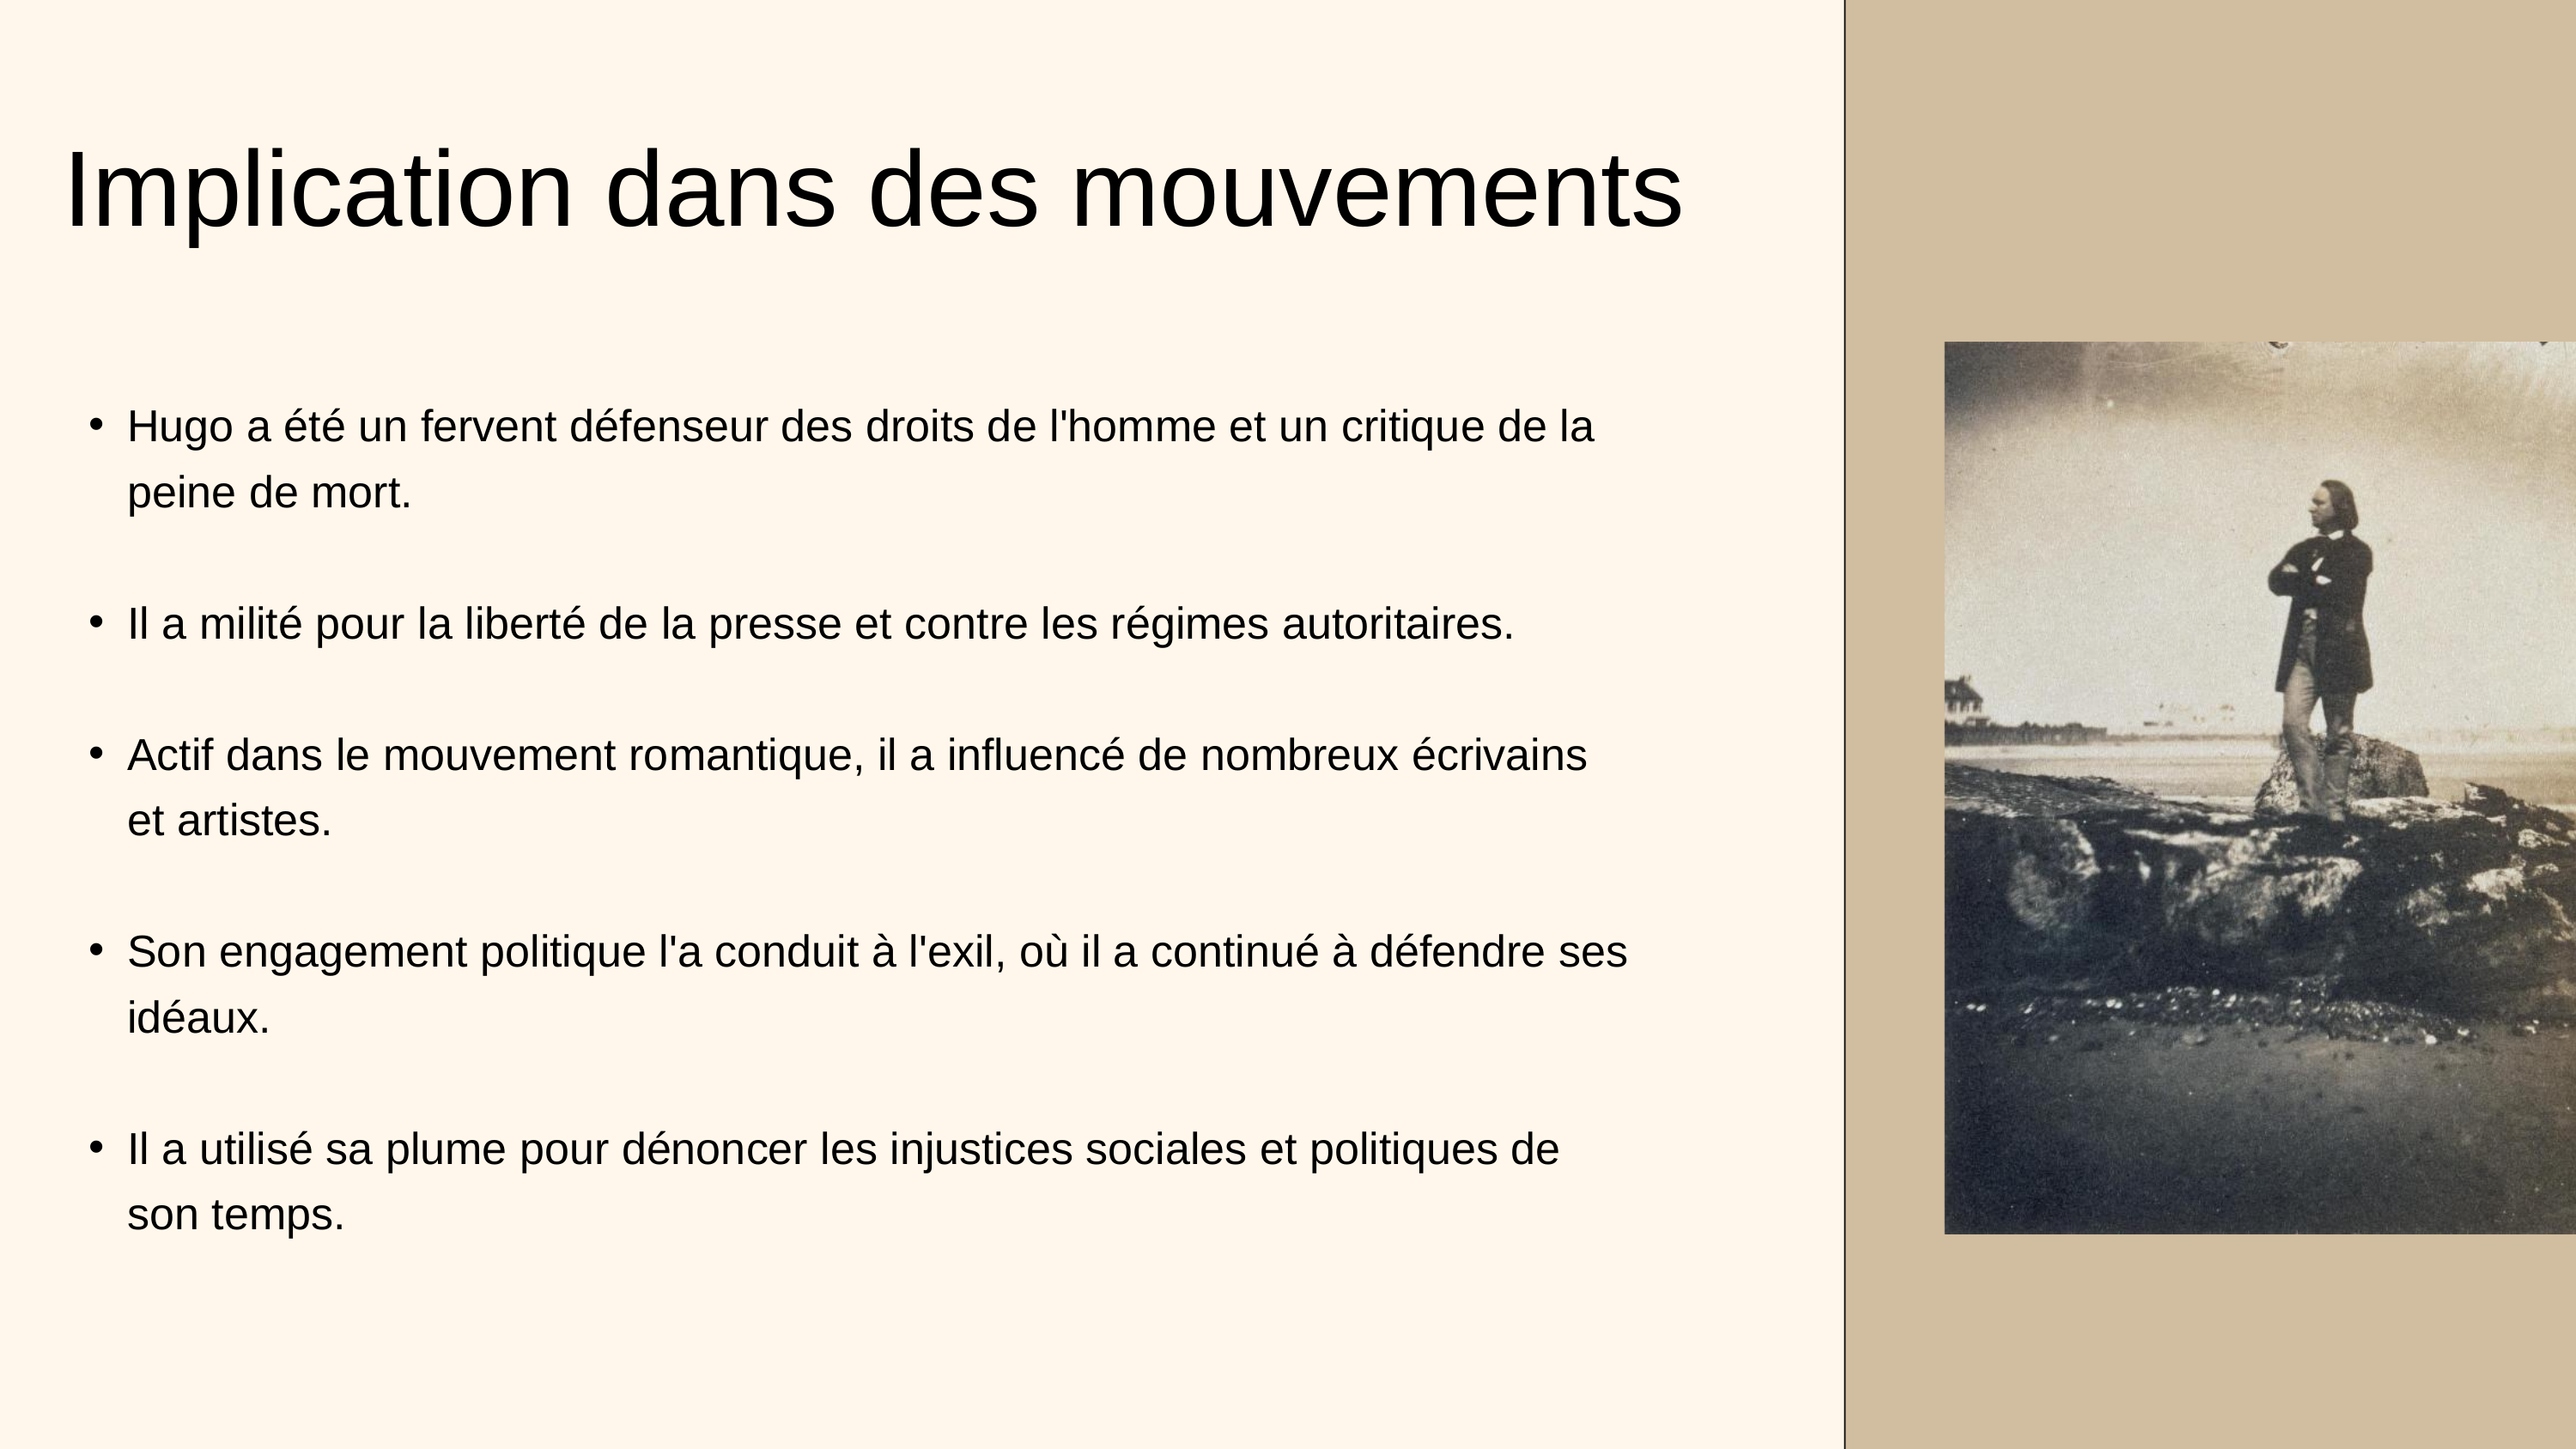

Implication dans des mouvements

Hugo a été un fervent défenseur des droits de l'homme et un critique de la peine de mort.

Il a milité pour la liberté de la presse et contre les régimes autoritaires.

Actif dans le mouvement romantique, il a influencé de nombreux écrivains et artistes.

Son engagement politique l'a conduit à l'exil, où il a continué à défendre ses idéaux.

Il a utilisé sa plume pour dénoncer les injustices sociales et politiques de son temps.